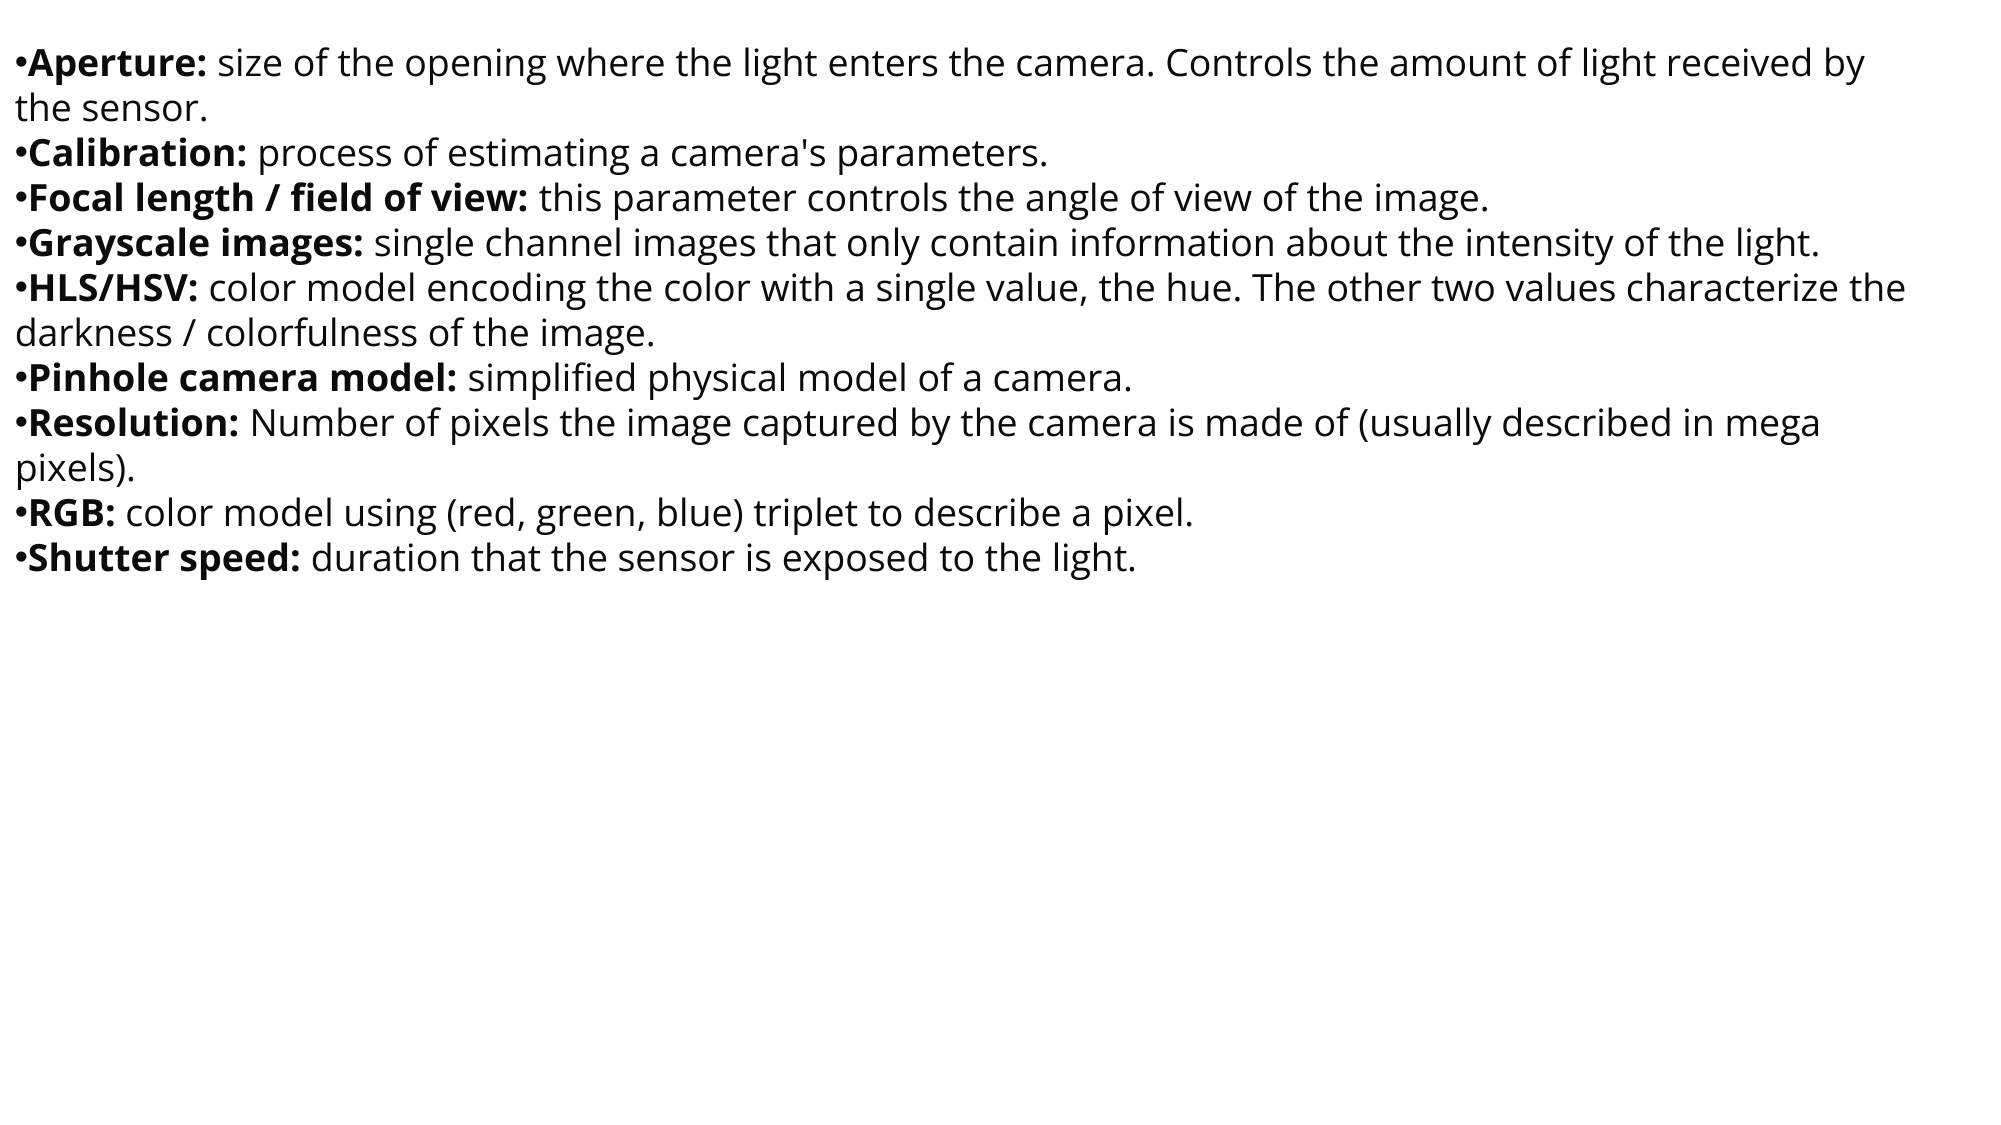

Aperture: size of the opening where the light enters the camera. Controls the amount of light received by the sensor.
Calibration: process of estimating a camera's parameters.
Focal length / field of view: this parameter controls the angle of view of the image.
Grayscale images: single channel images that only contain information about the intensity of the light.
HLS/HSV: color model encoding the color with a single value, the hue. The other two values characterize the darkness / colorfulness of the image.
Pinhole camera model: simplified physical model of a camera.
Resolution: Number of pixels the image captured by the camera is made of (usually described in mega pixels).
RGB: color model using (red, green, blue) triplet to describe a pixel.
Shutter speed: duration that the sensor is exposed to the light.